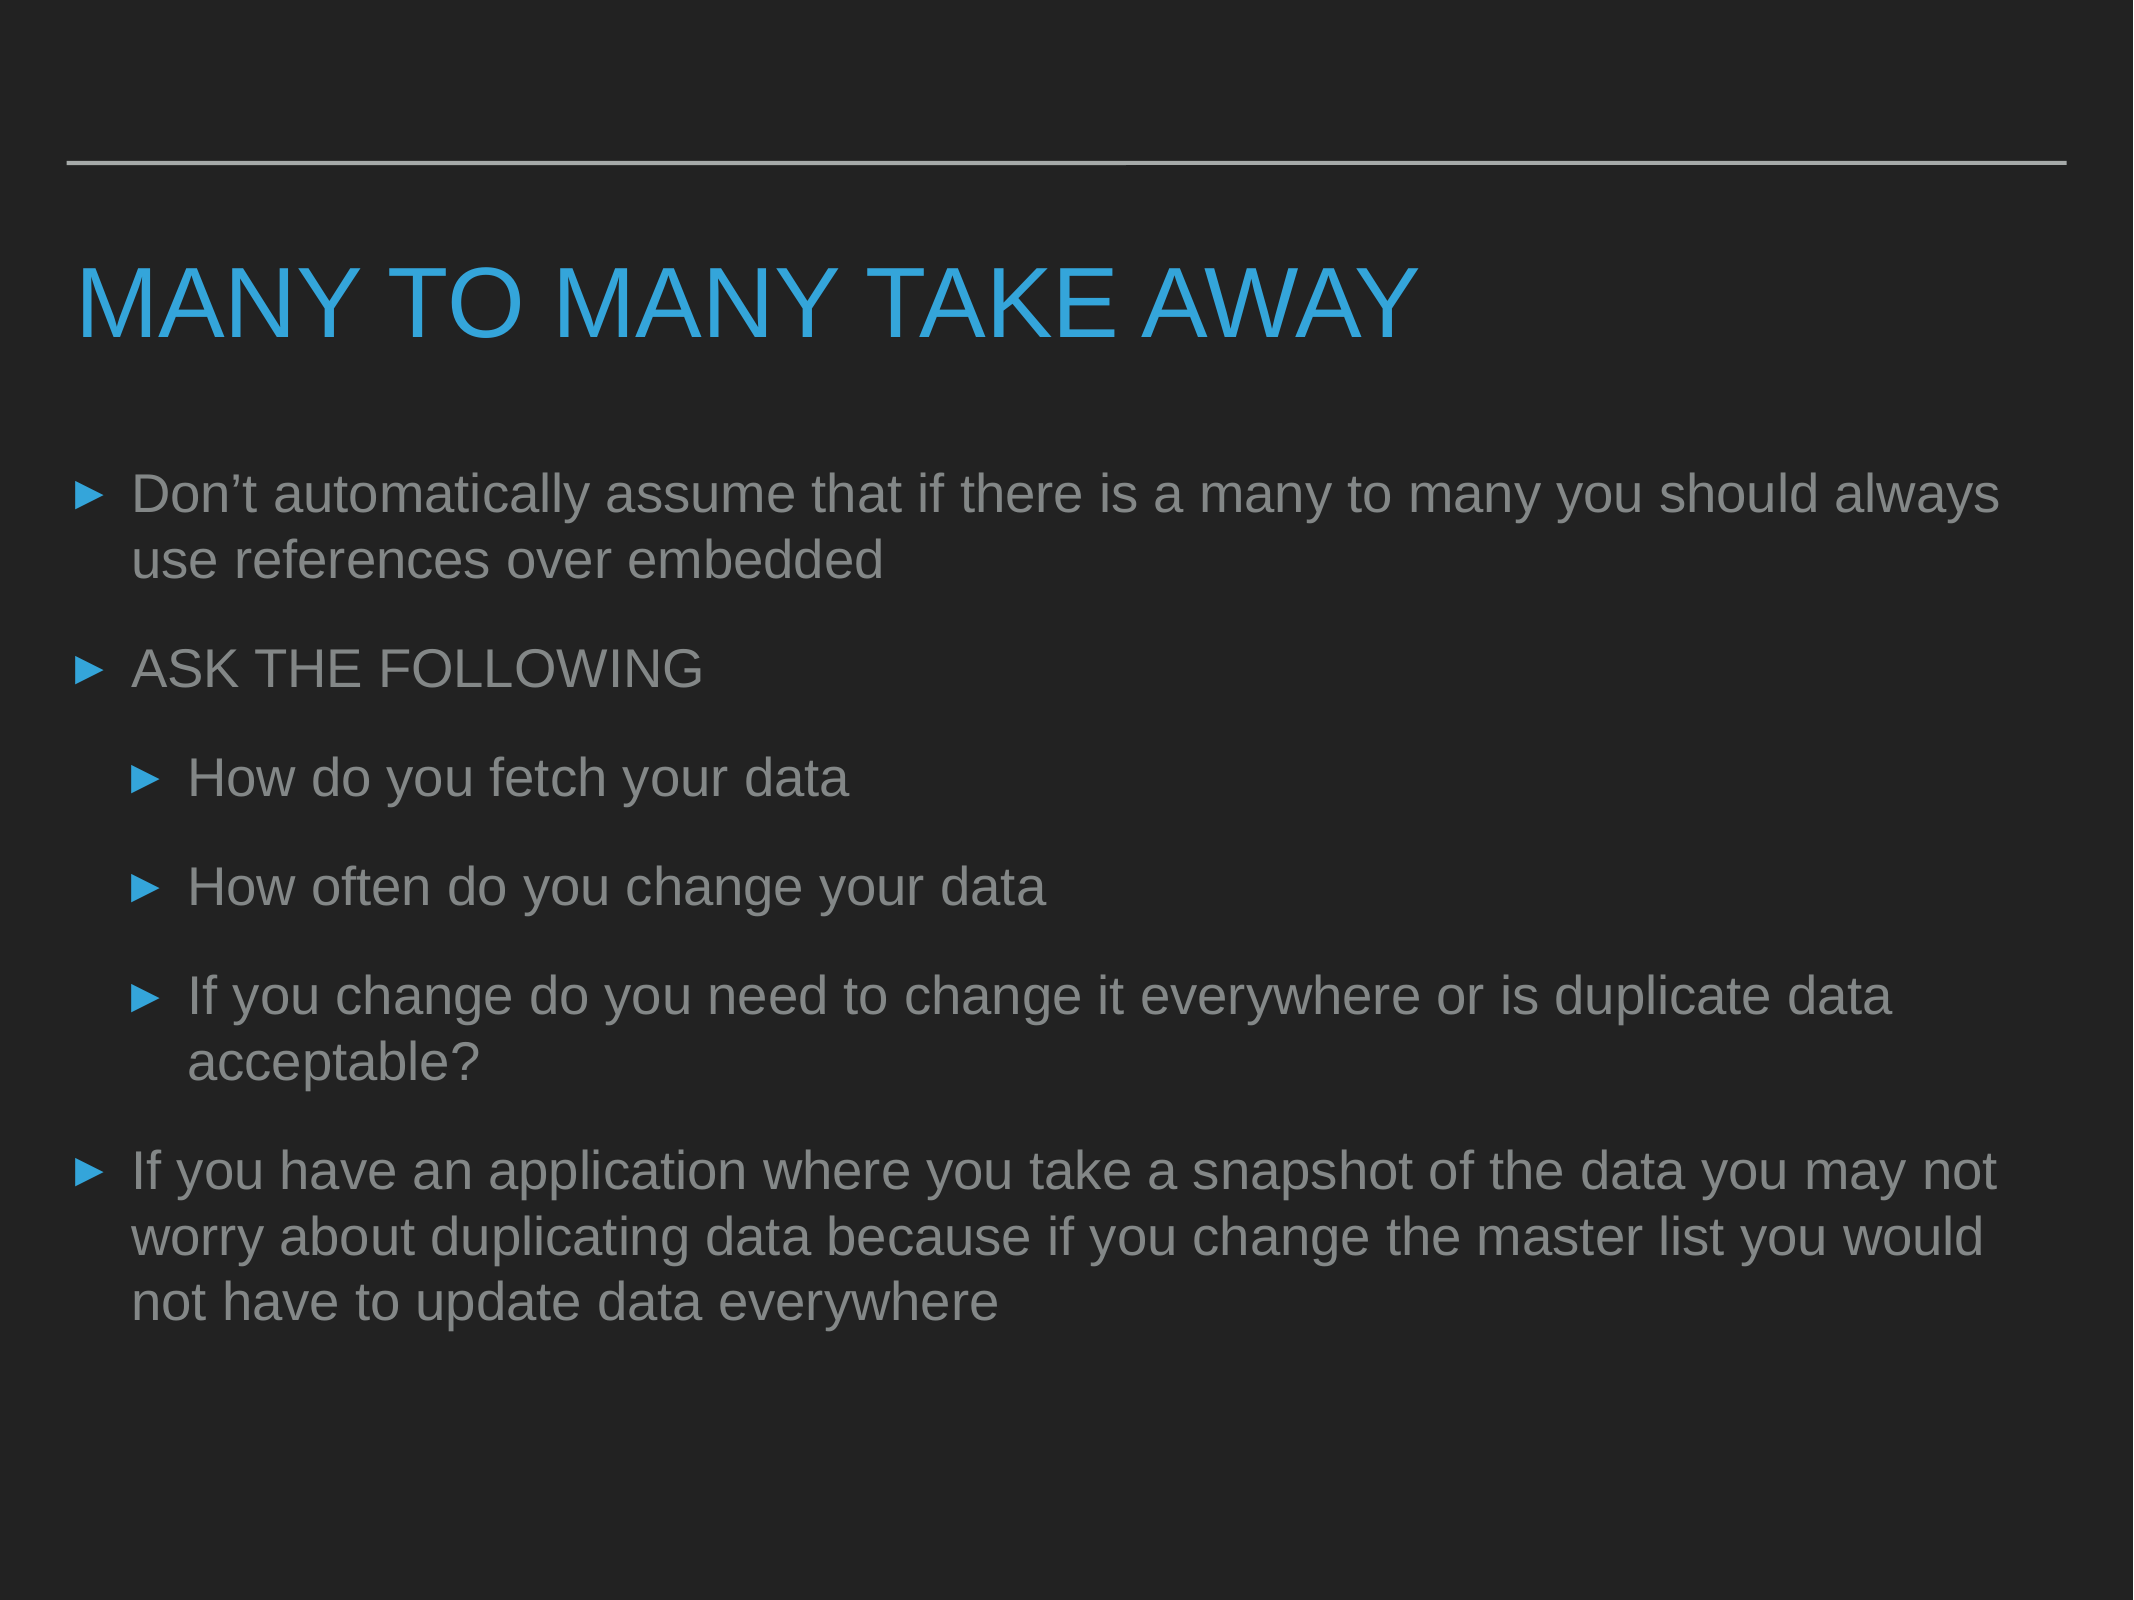

# Many to many take away
Don’t automatically assume that if there is a many to many you should always use references over embedded
ASK THE FOLLOWING
How do you fetch your data
How often do you change your data
If you change do you need to change it everywhere or is duplicate data acceptable?
If you have an application where you take a snapshot of the data you may not worry about duplicating data because if you change the master list you would not have to update data everywhere